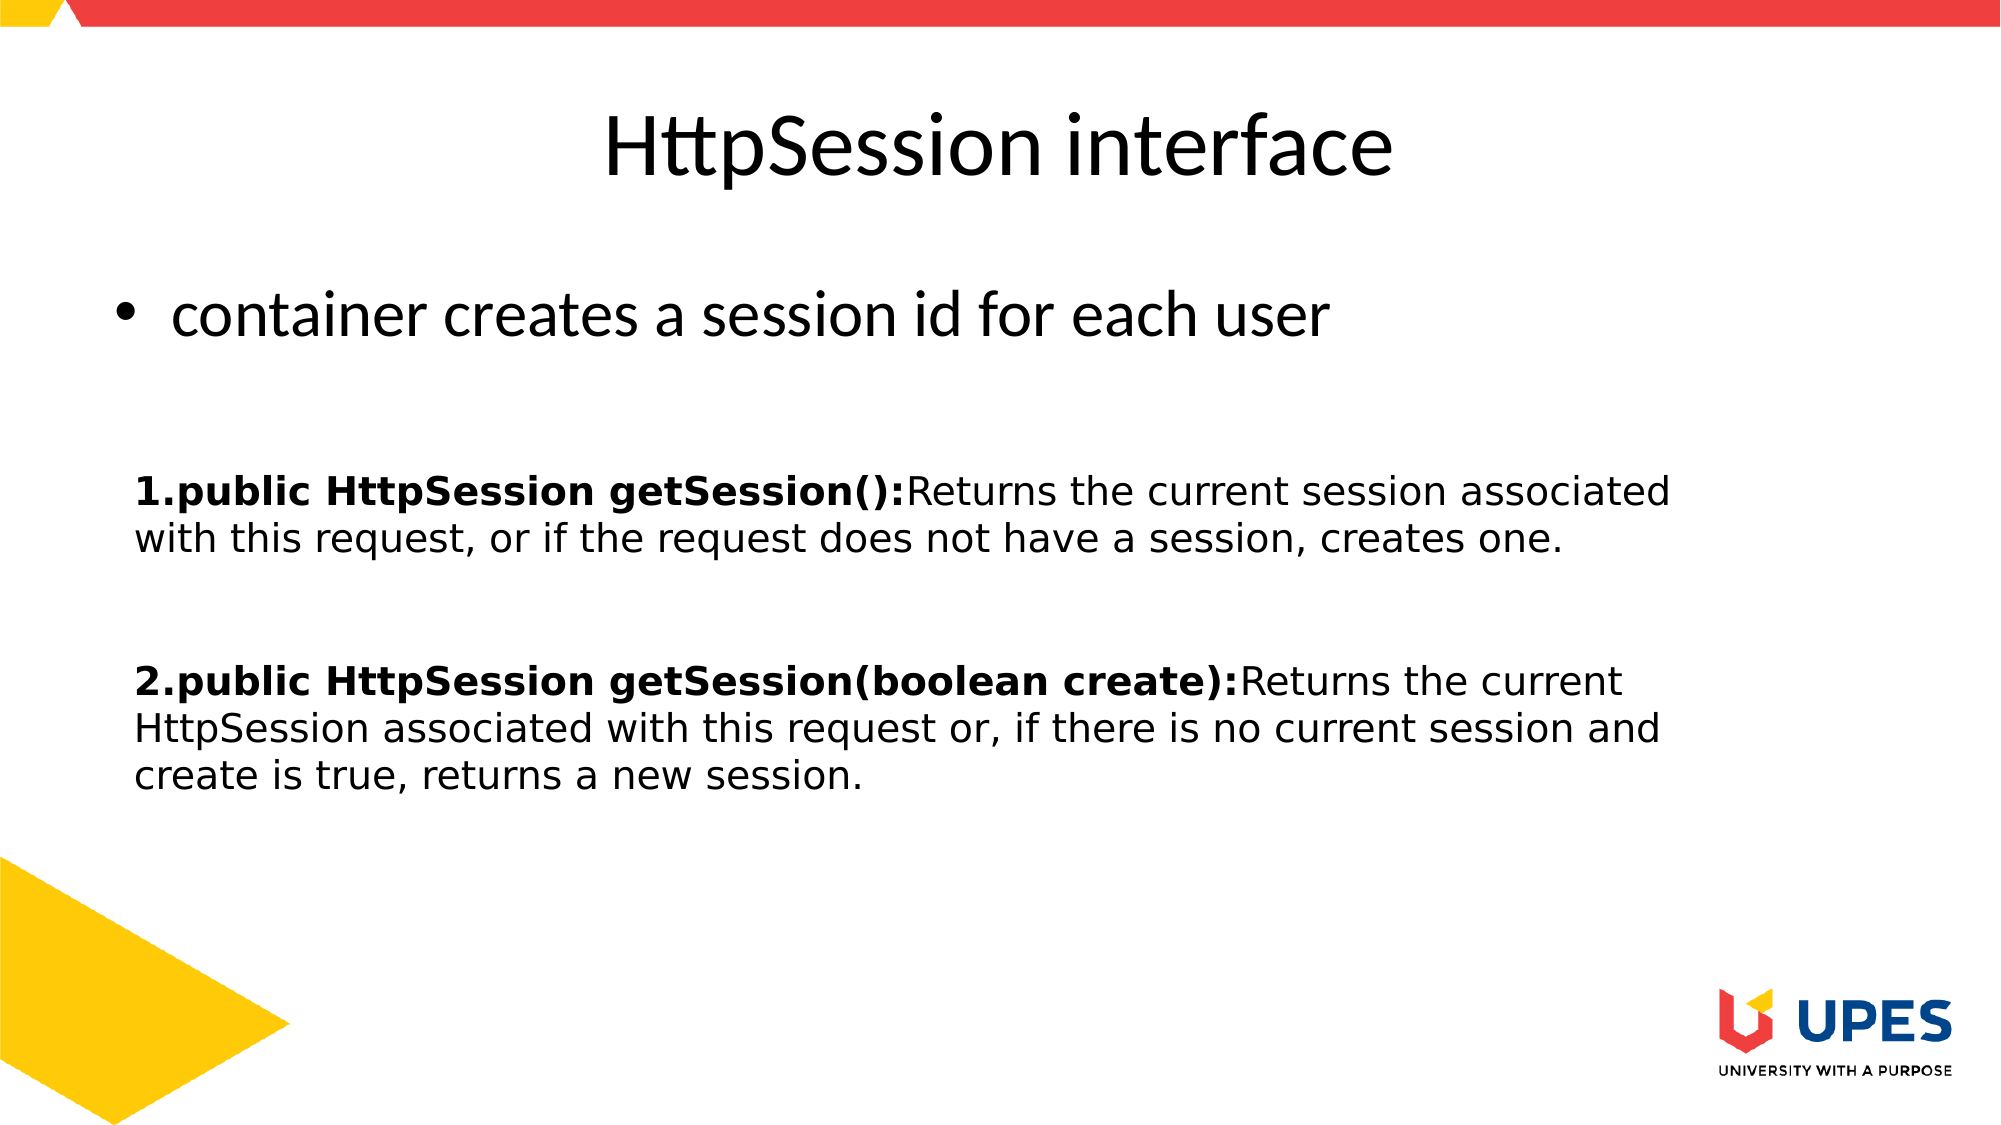

# HttpSession interface
container creates a session id for each user
public HttpSession getSession():Returns the current session associated with this request, or if the request does not have a session, creates one.

public HttpSession getSession(boolean create):Returns the current HttpSession associated with this request or, if there is no current session and create is true, returns a new session.